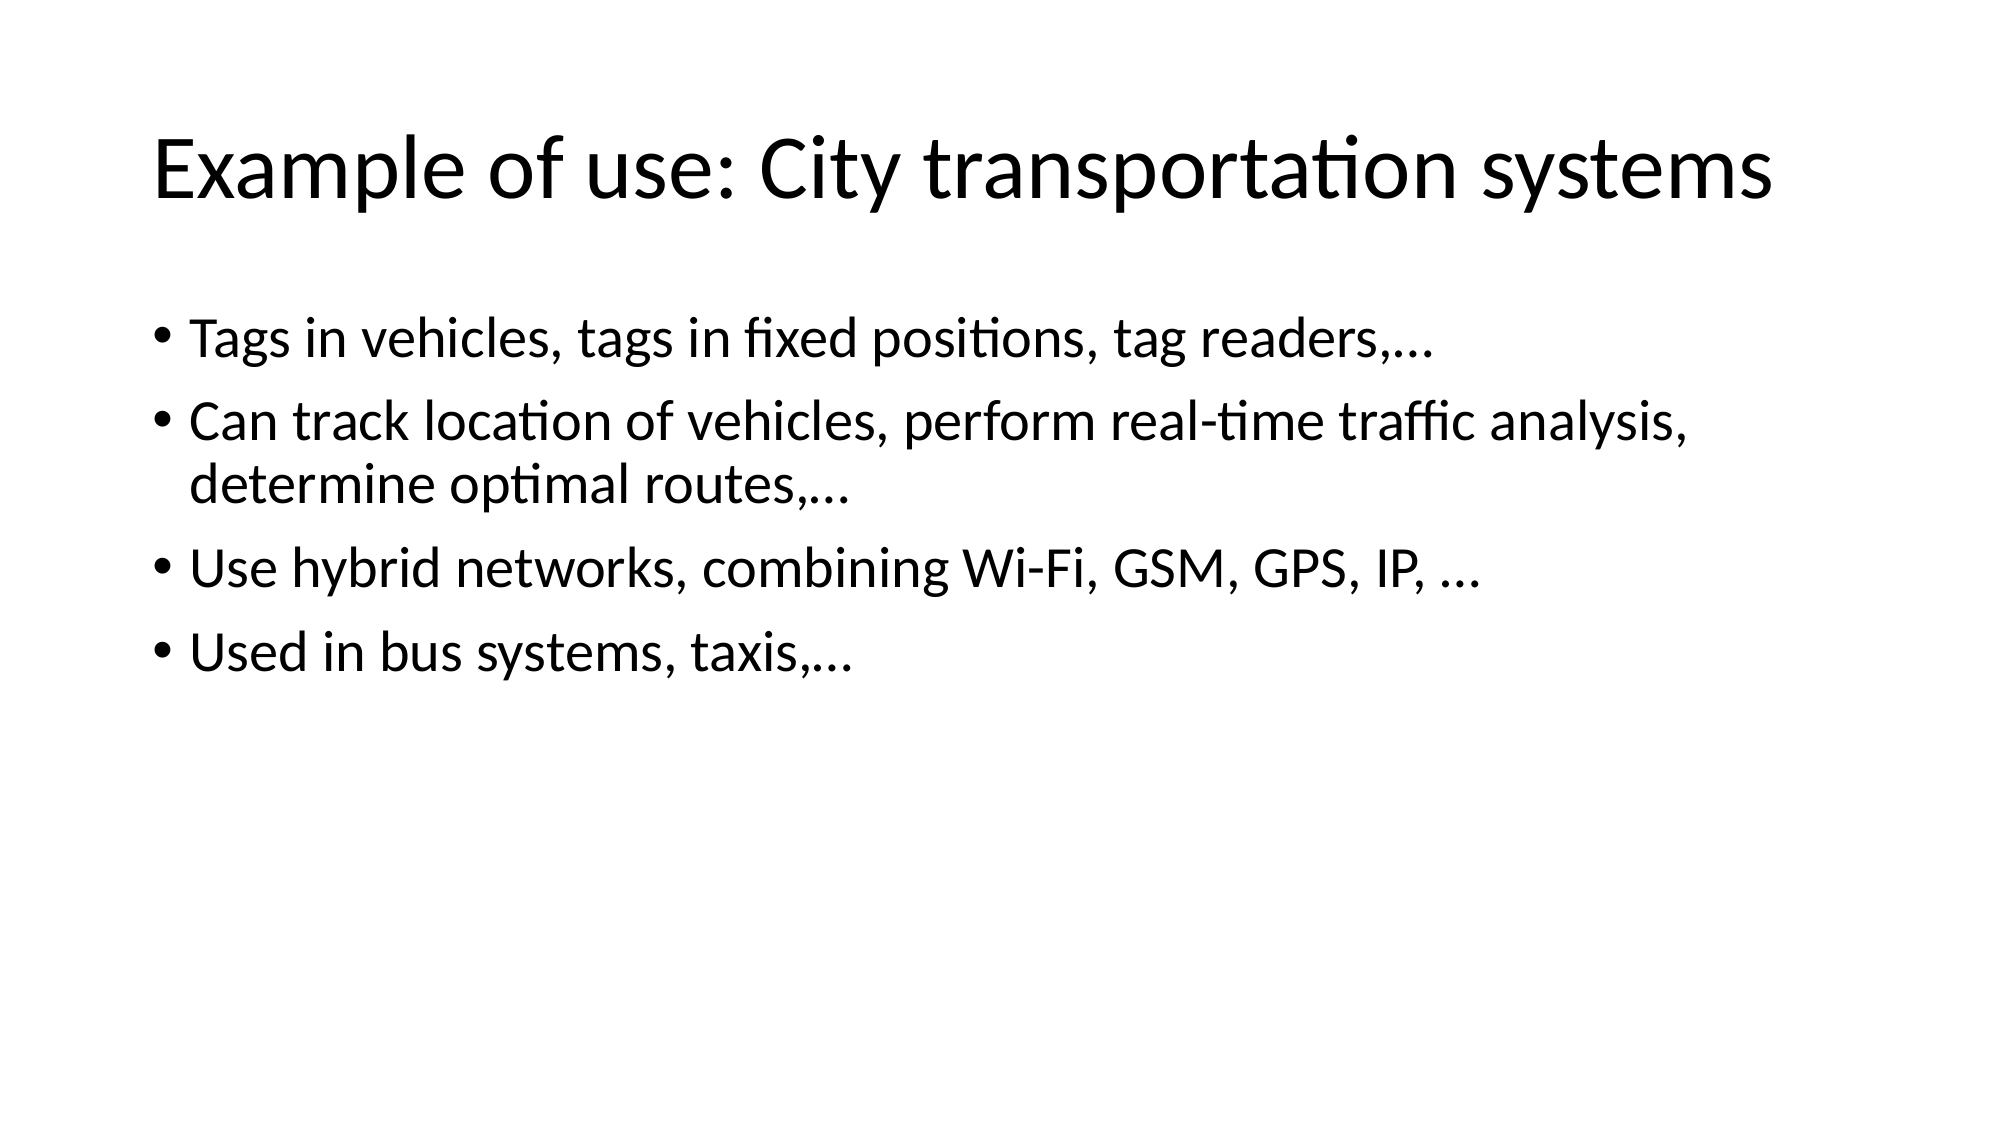

Example of use: City transportation systems
Tags in vehicles, tags in fixed positions, tag readers,…
Can track location of vehicles, perform real-time traffic analysis, determine optimal routes,…
Use hybrid networks, combining Wi-Fi, GSM, GPS, IP, …
Used in bus systems, taxis,…